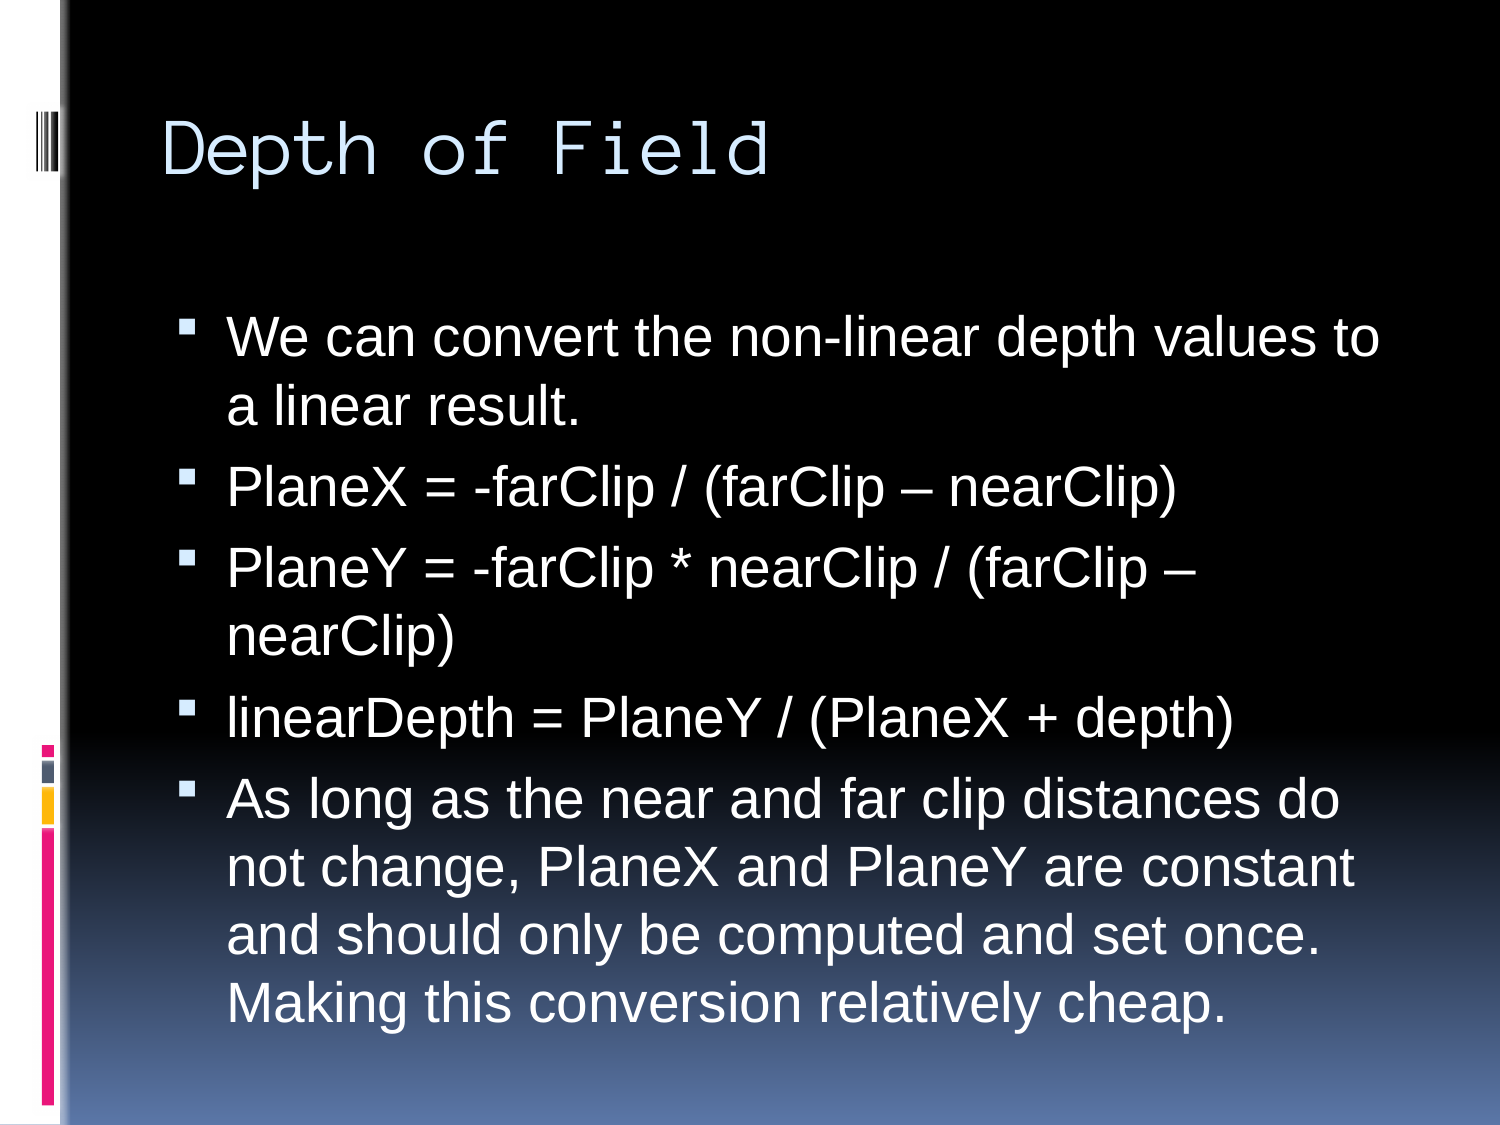

# Depth of Field
We can convert the non-linear depth values to a linear result.
PlaneX = -farClip / (farClip – nearClip)
PlaneY = -farClip * nearClip / (farClip – nearClip)
linearDepth = PlaneY / (PlaneX + depth)
As long as the near and far clip distances do not change, PlaneX and PlaneY are constant and should only be computed and set once.  Making this conversion relatively cheap.